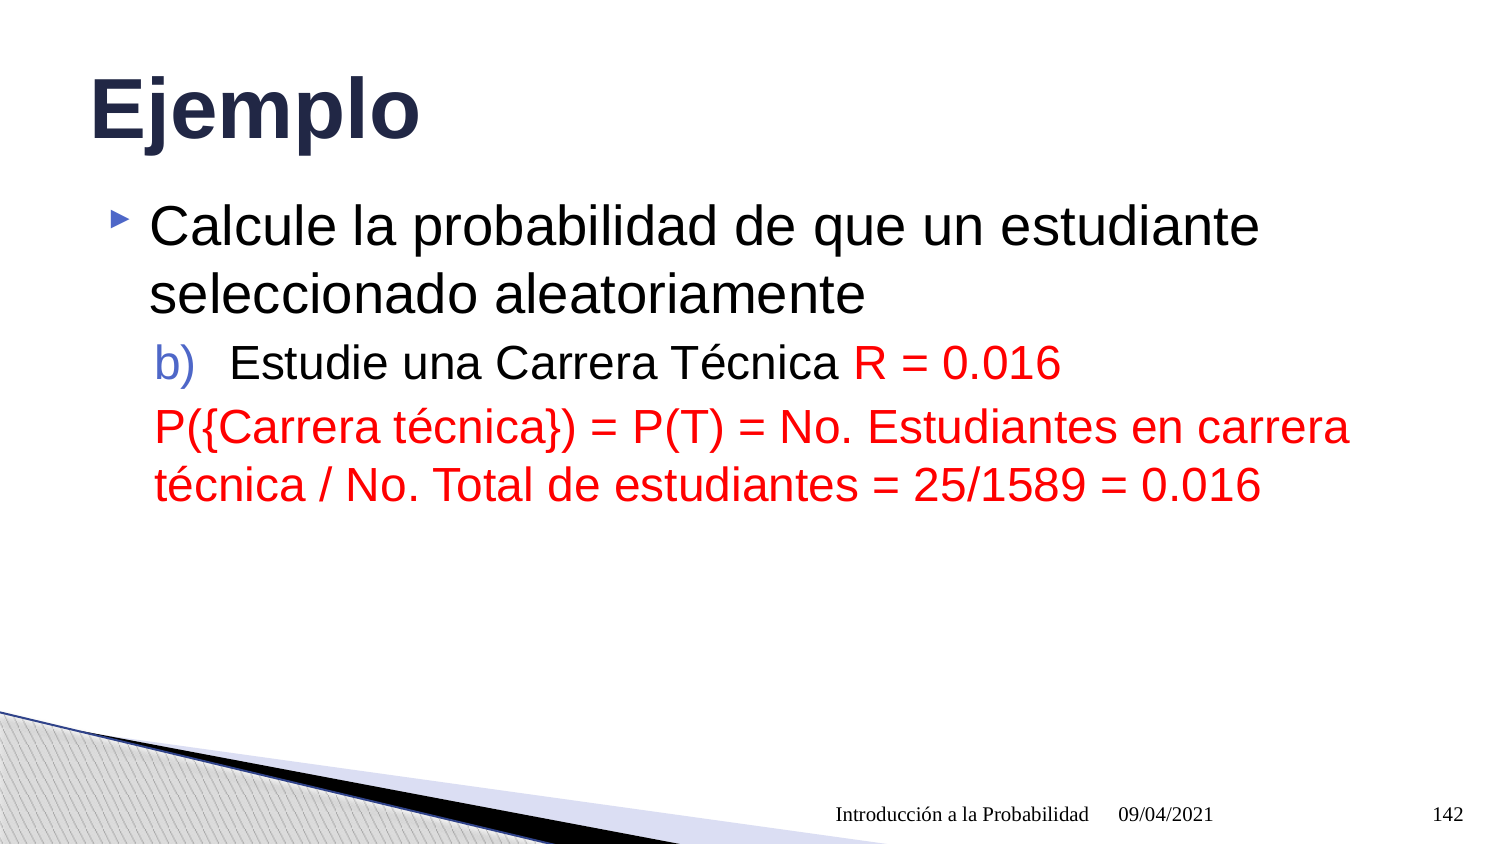

# Ejemplo
Calcule la probabilidad de que un estudiante seleccionado aleatoriamente
Estudie una Carrera Técnica R = 0.016
P({Carrera técnica}) = P(T) = No. Estudiantes en carrera técnica / No. Total de estudiantes = 25/1589 = 0.016
Introducción a la Probabilidad
09/04/2021
142